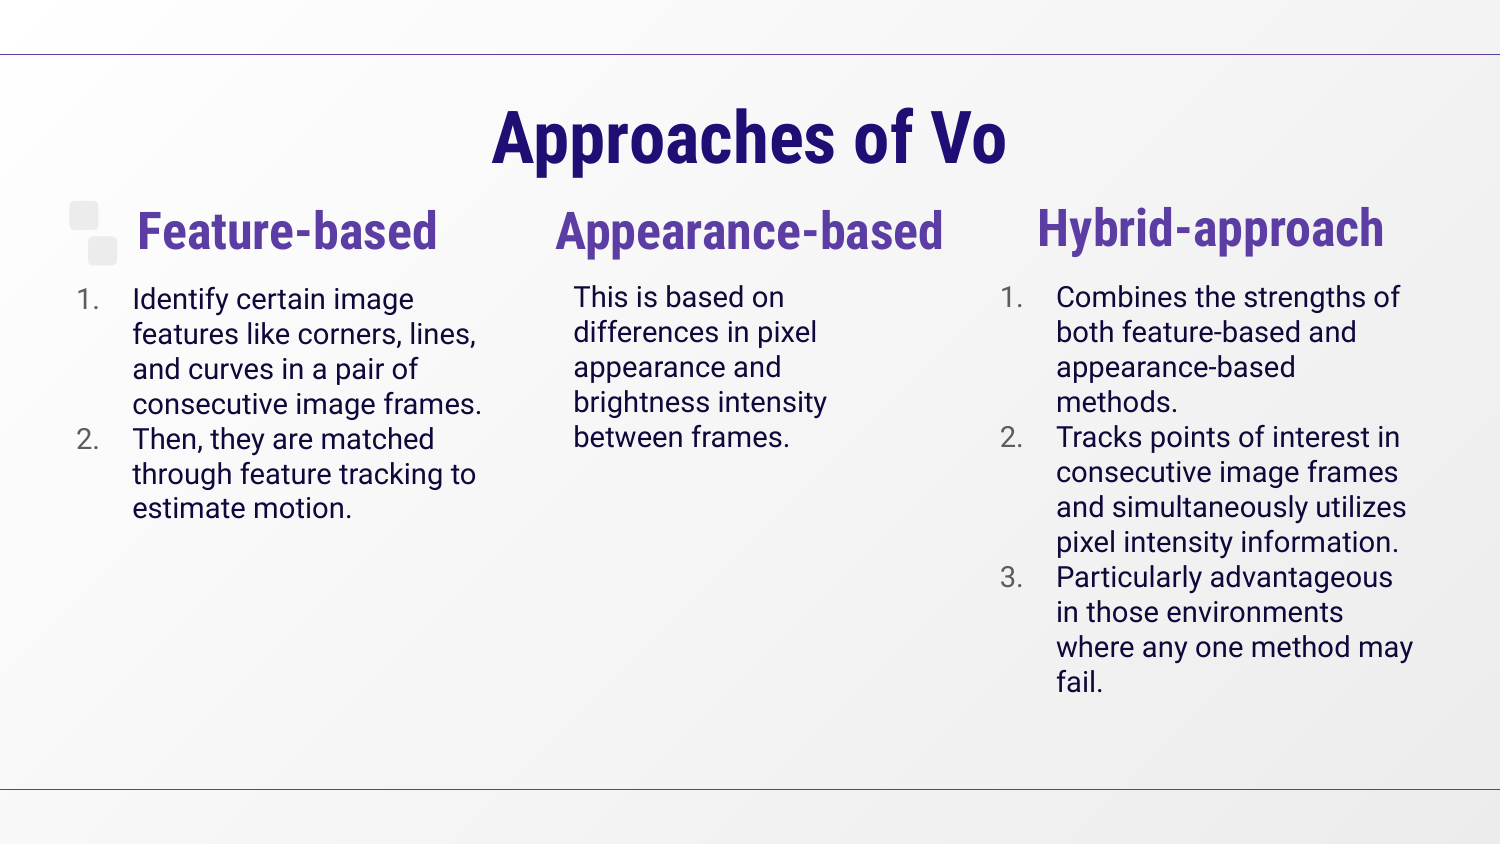

Approaches of Vo
Hybrid-approach
# Feature-based
Appearance-based
Combines the strengths of both feature-based and appearance-based methods.
Tracks points of interest in consecutive image frames and simultaneously utilizes pixel intensity information.
Particularly advantageous in those environments where any one method may fail.
This is based on differences in pixel appearance and brightness intensity between frames.
Identify certain image features like corners, lines, and curves in a pair of consecutive image frames.
Then, they are matched through feature tracking to estimate motion.